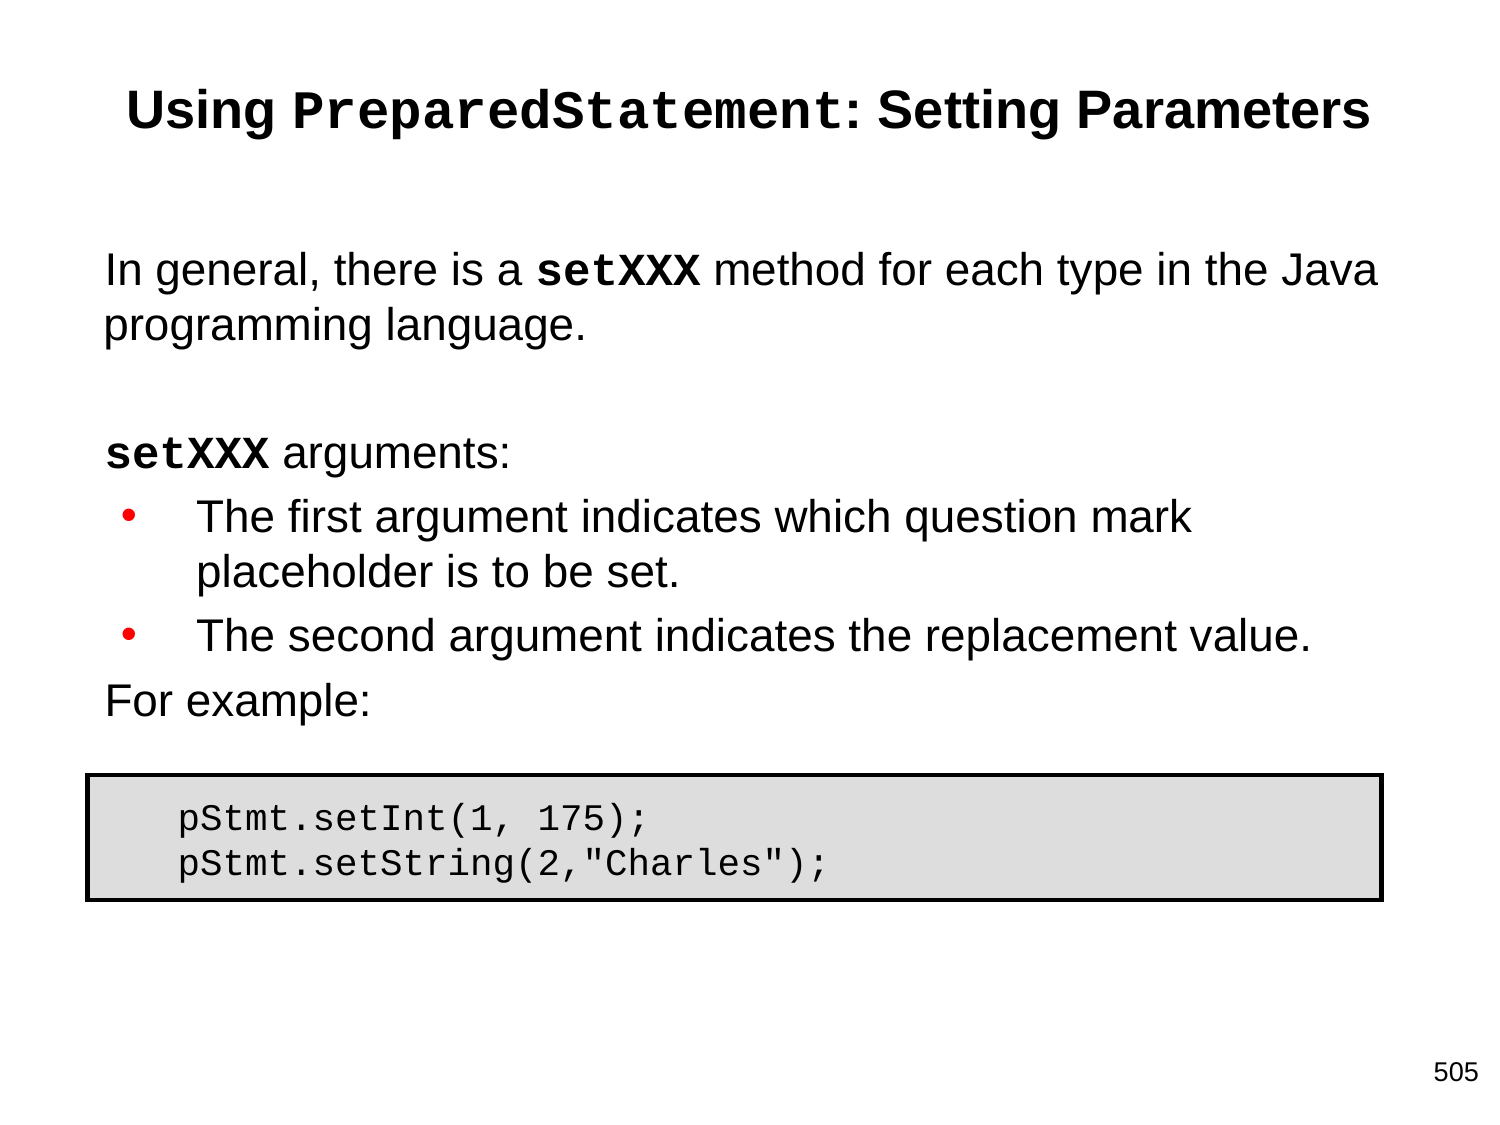

# Using PreparedStatement: Setting Parameters
In general, there is a setXXX method for each type in the Java programming language.

setXXX arguments:
The first argument indicates which question mark placeholder is to be set.
The second argument indicates the replacement value.
For example:
pStmt.setInt(1, 175);
pStmt.setString(2,"Charles");
505